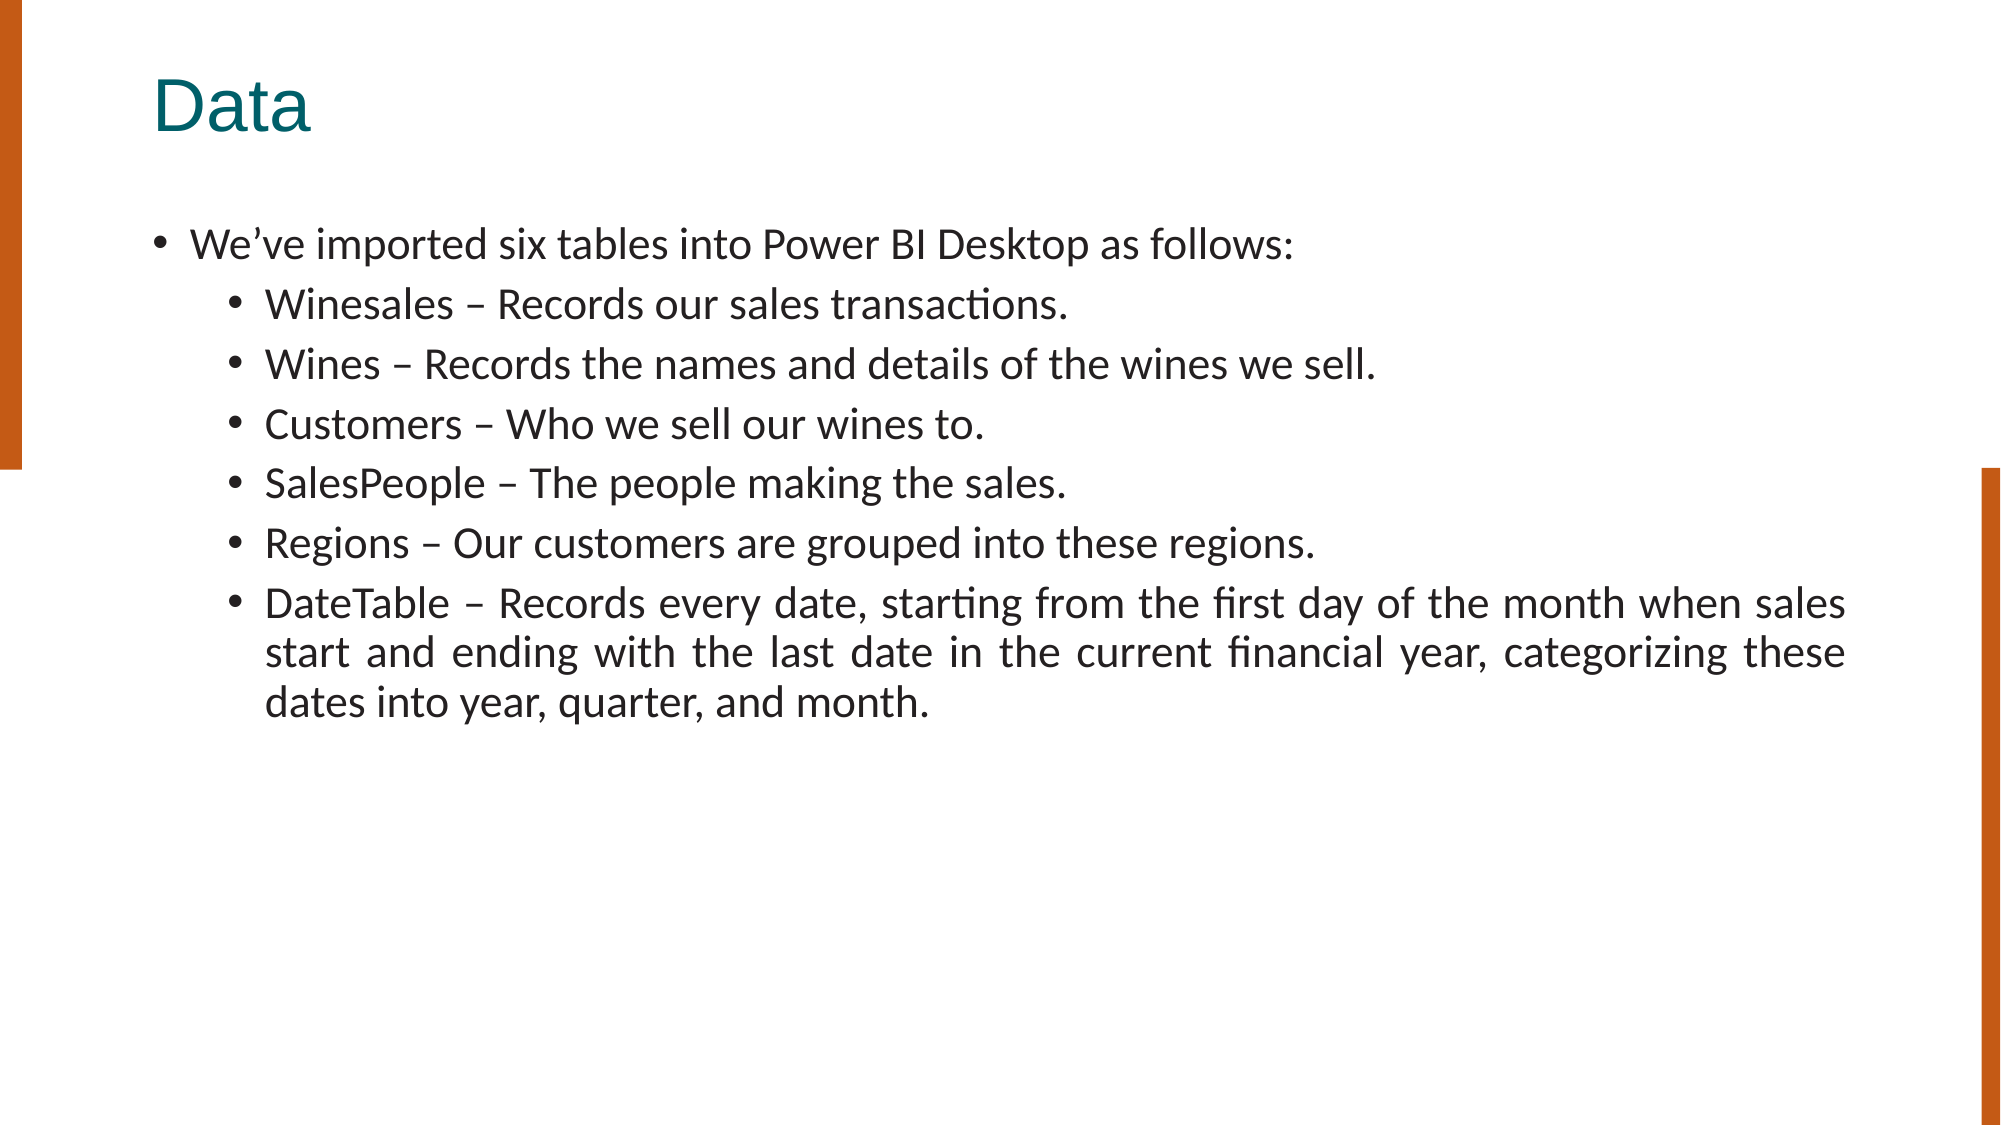

# Data
We’ve imported six tables into Power BI Desktop as follows:
Winesales – Records our sales transactions.
Wines – Records the names and details of the wines we sell.
Customers – Who we sell our wines to.
SalesPeople – The people making the sales.
Regions – Our customers are grouped into these regions.
DateTable – Records every date, starting from the first day of the month when sales start and ending with the last date in the current financial year, categorizing these dates into year, quarter, and month.